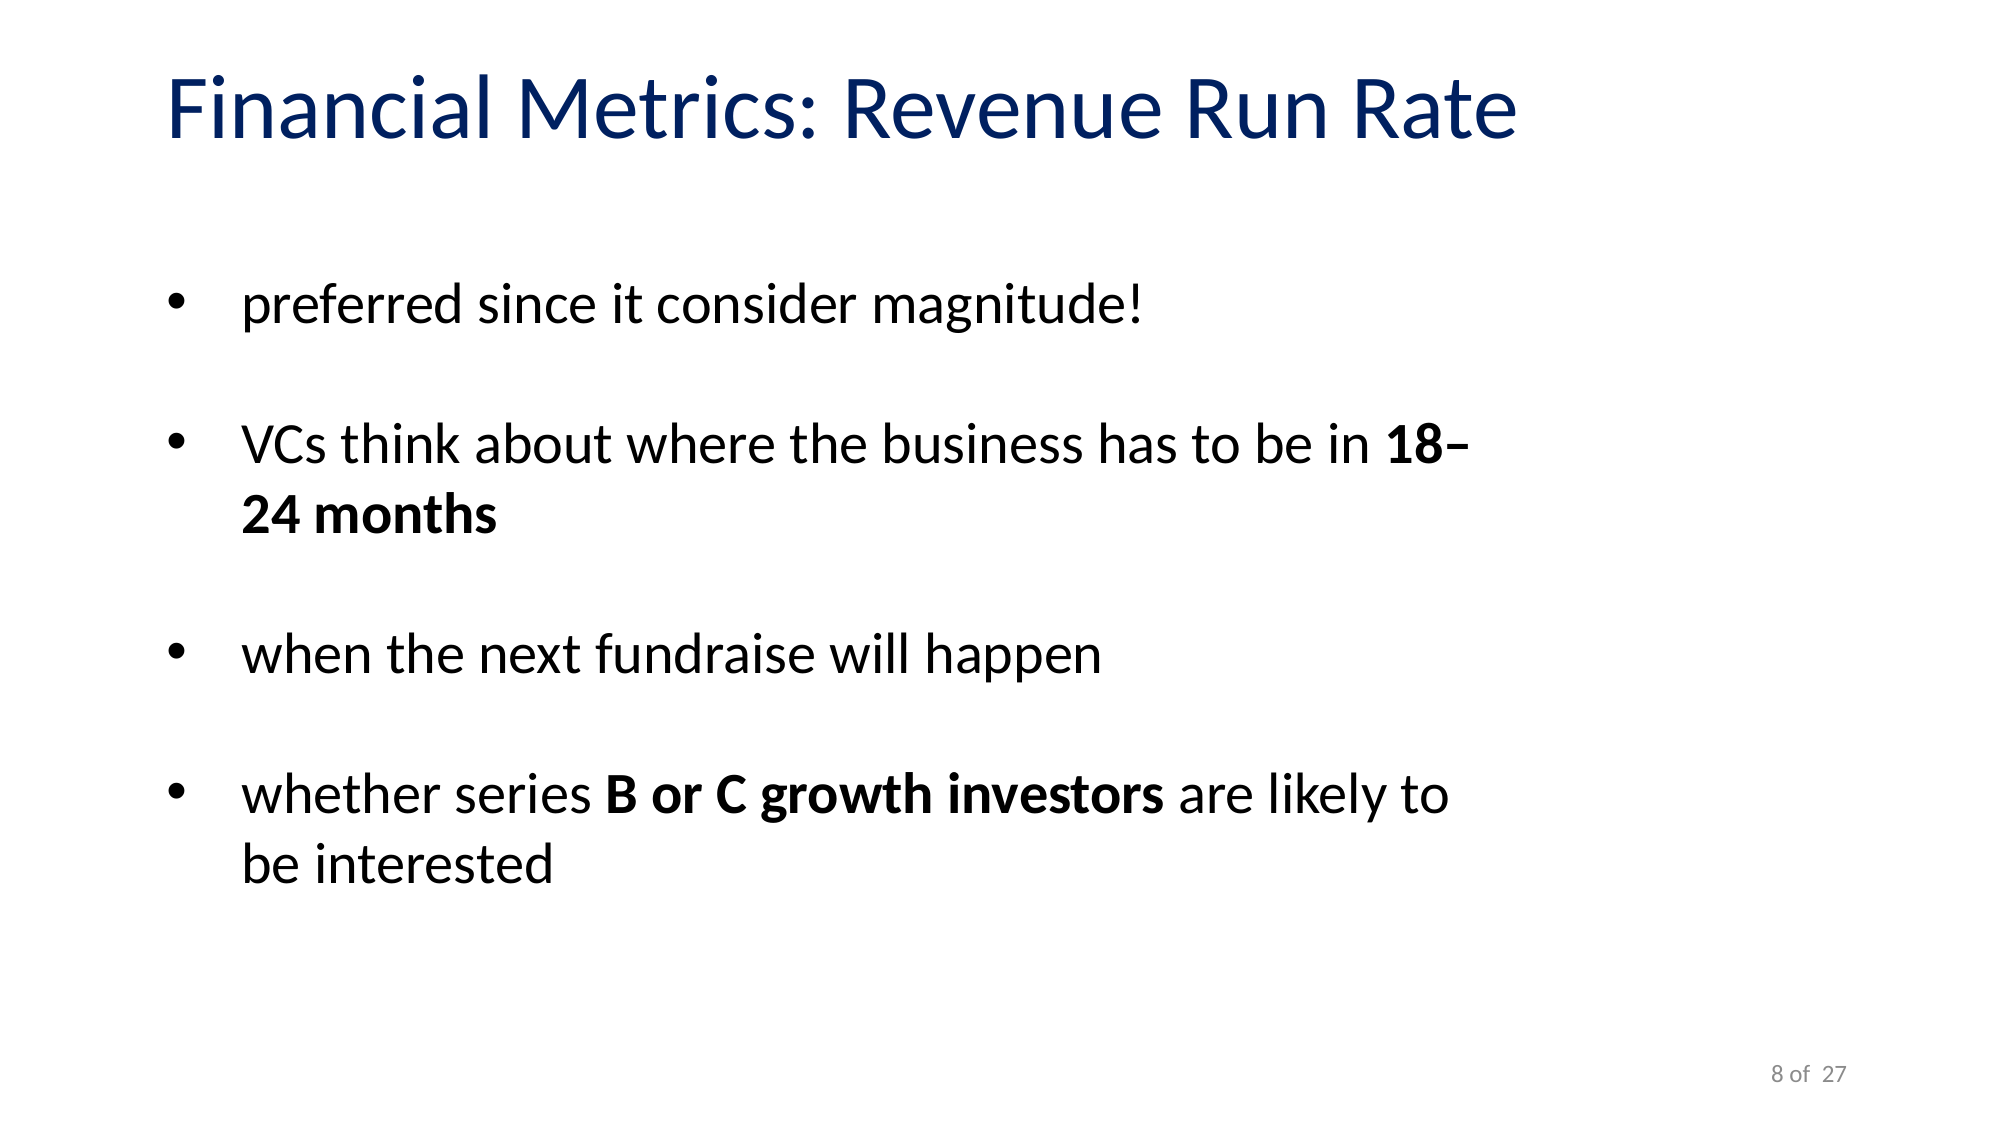

Financial Metrics: Revenue Run Rate
preferred since it consider magnitude!

VCs think about where the business has to be in 18–24 months

when the next fundraise will happen

whether series B or C growth investors are likely to be interested
8